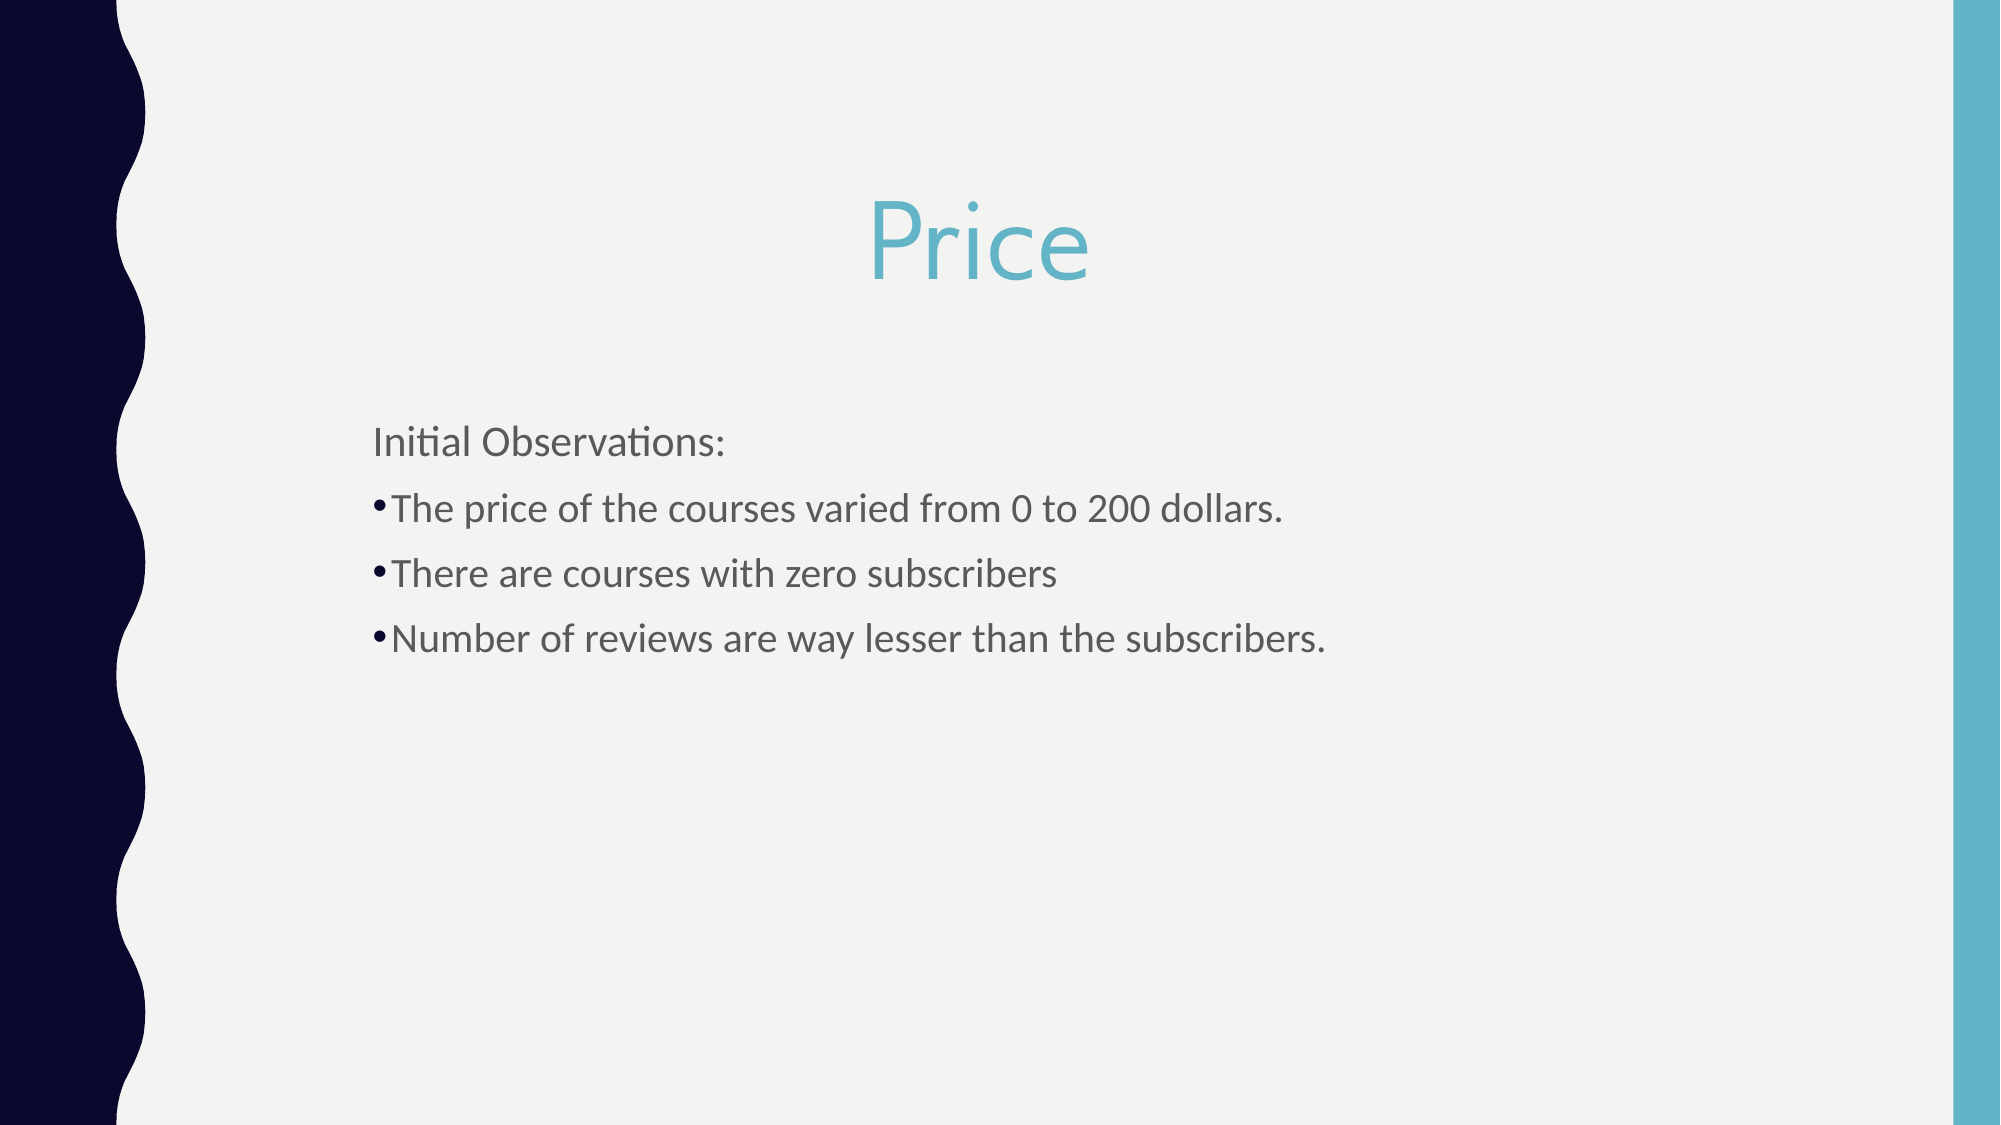

Price

Initial Observations:
The price of the courses varied from 0 to 200 dollars.
There are courses with zero subscribers
Number of reviews are way lesser than the subscribers.